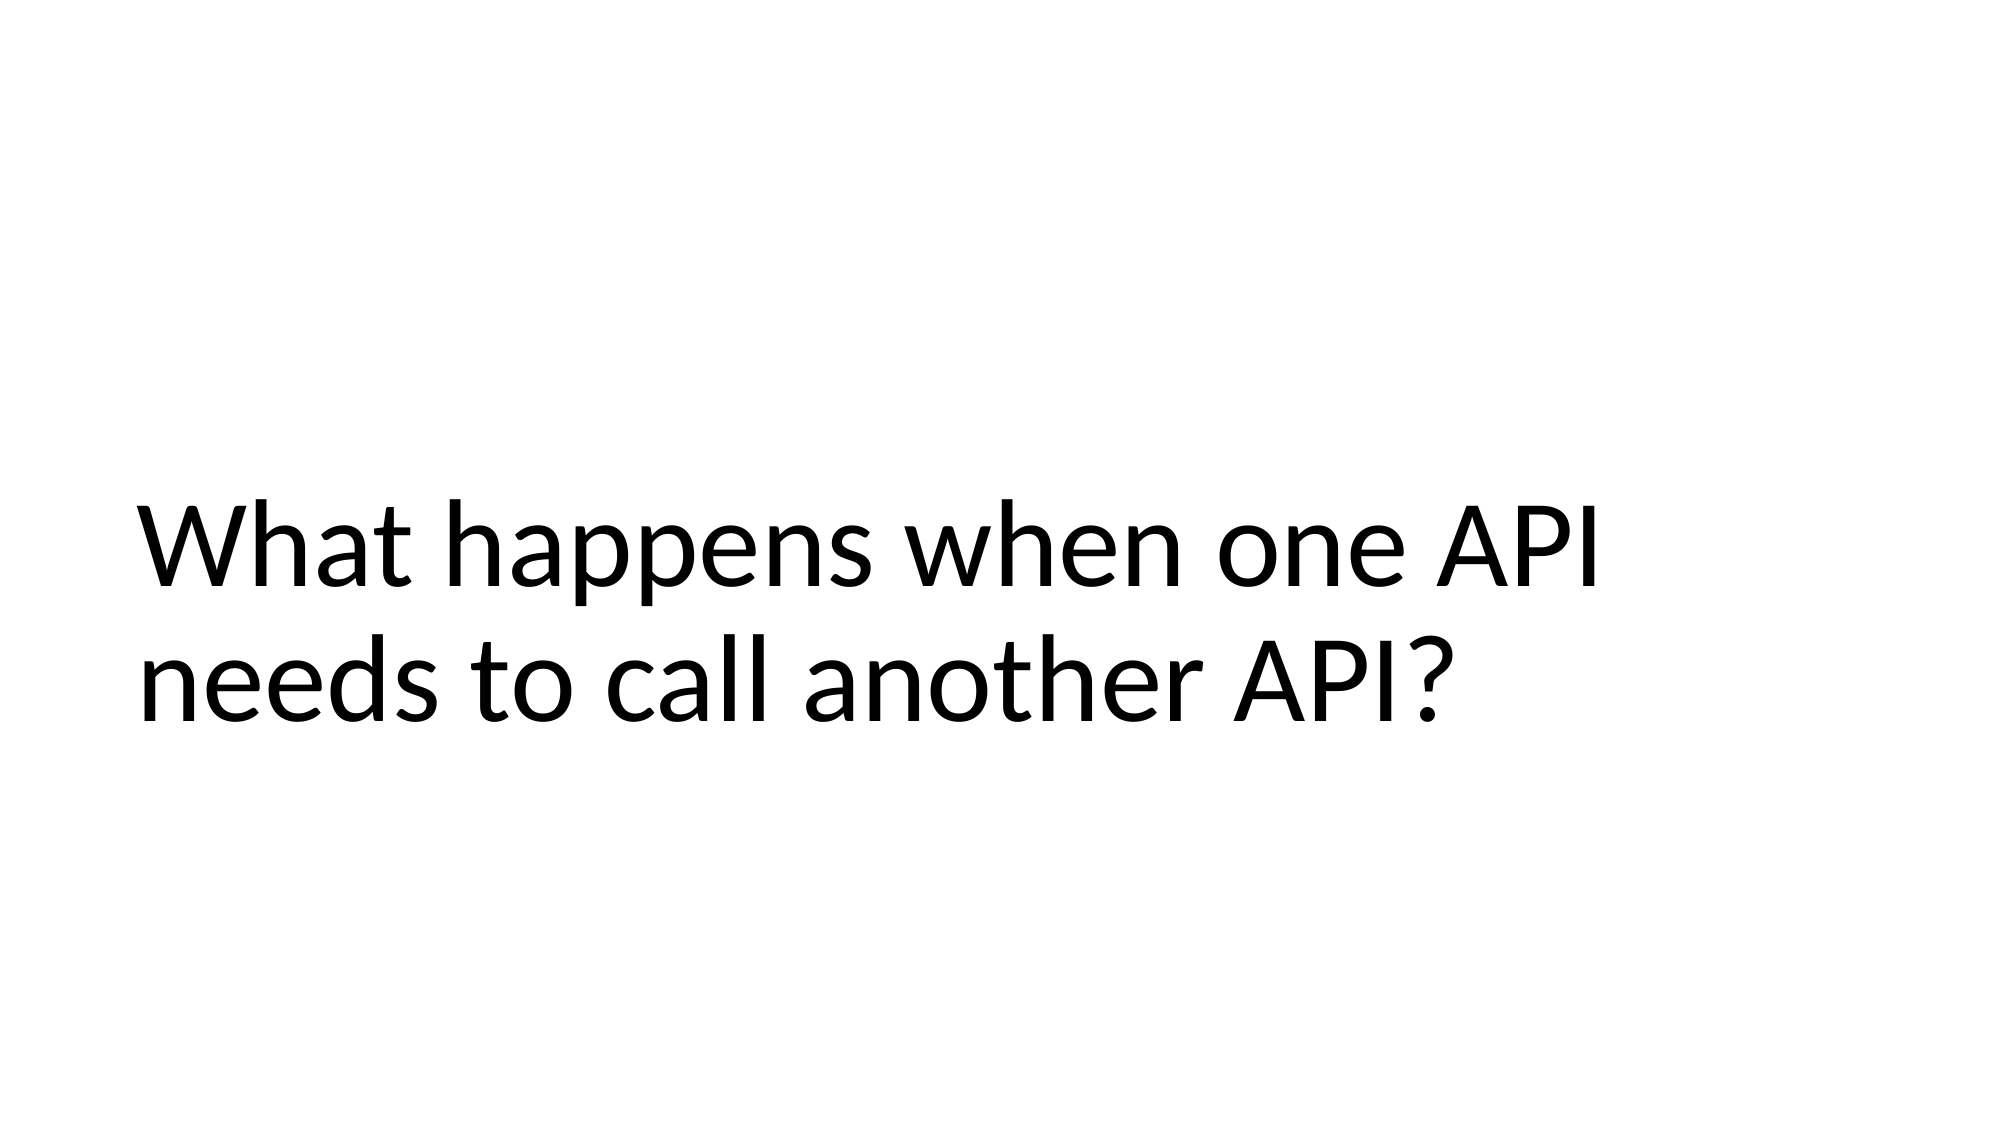

# What happens when one API needs to call another API?